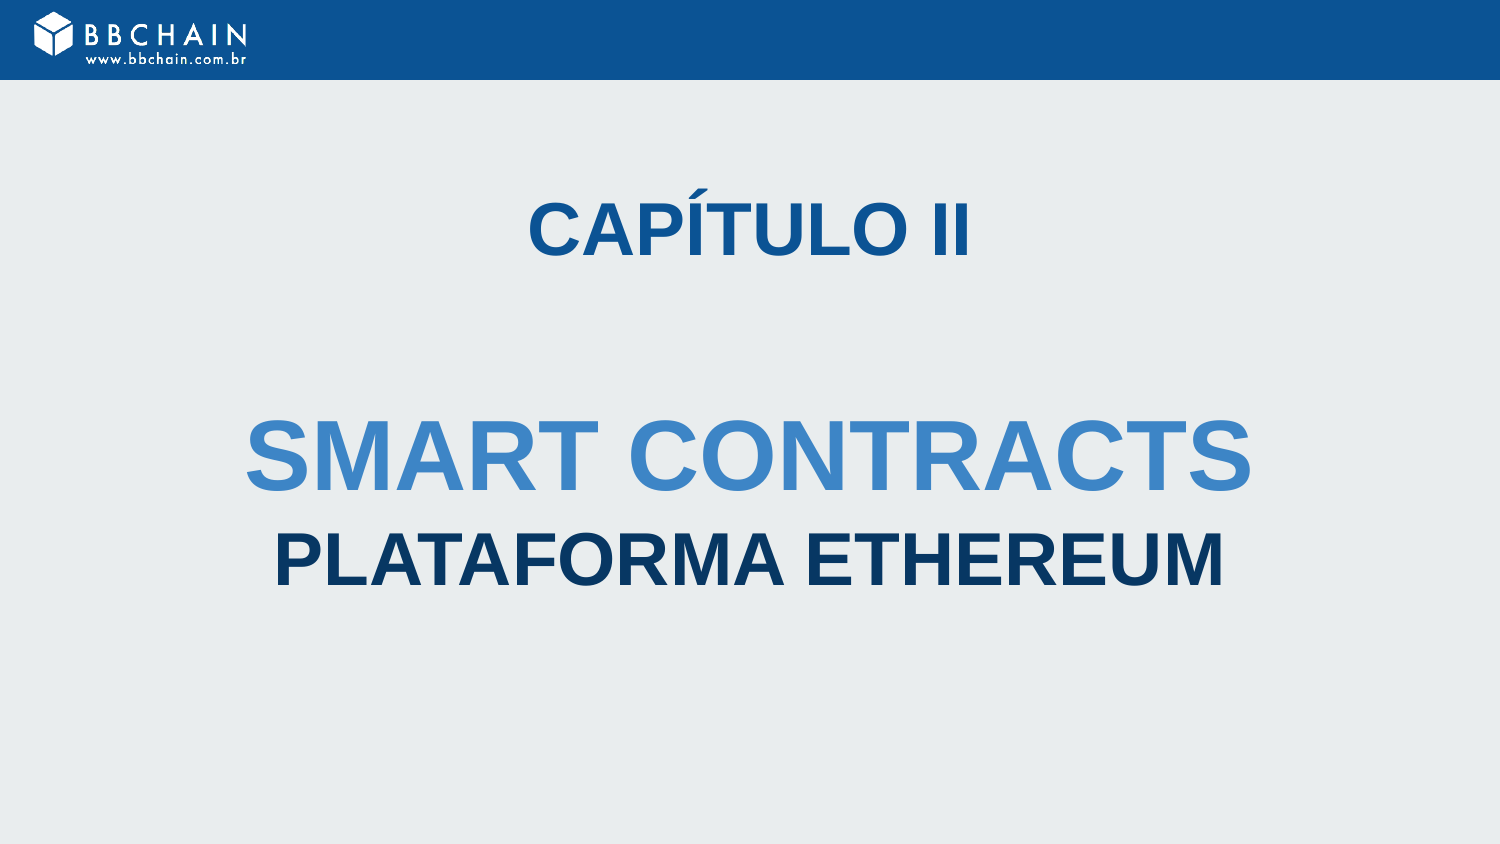

# CAPÍTULO II
SMART CONTRACTS
PLATAFORMA ETHEREUM